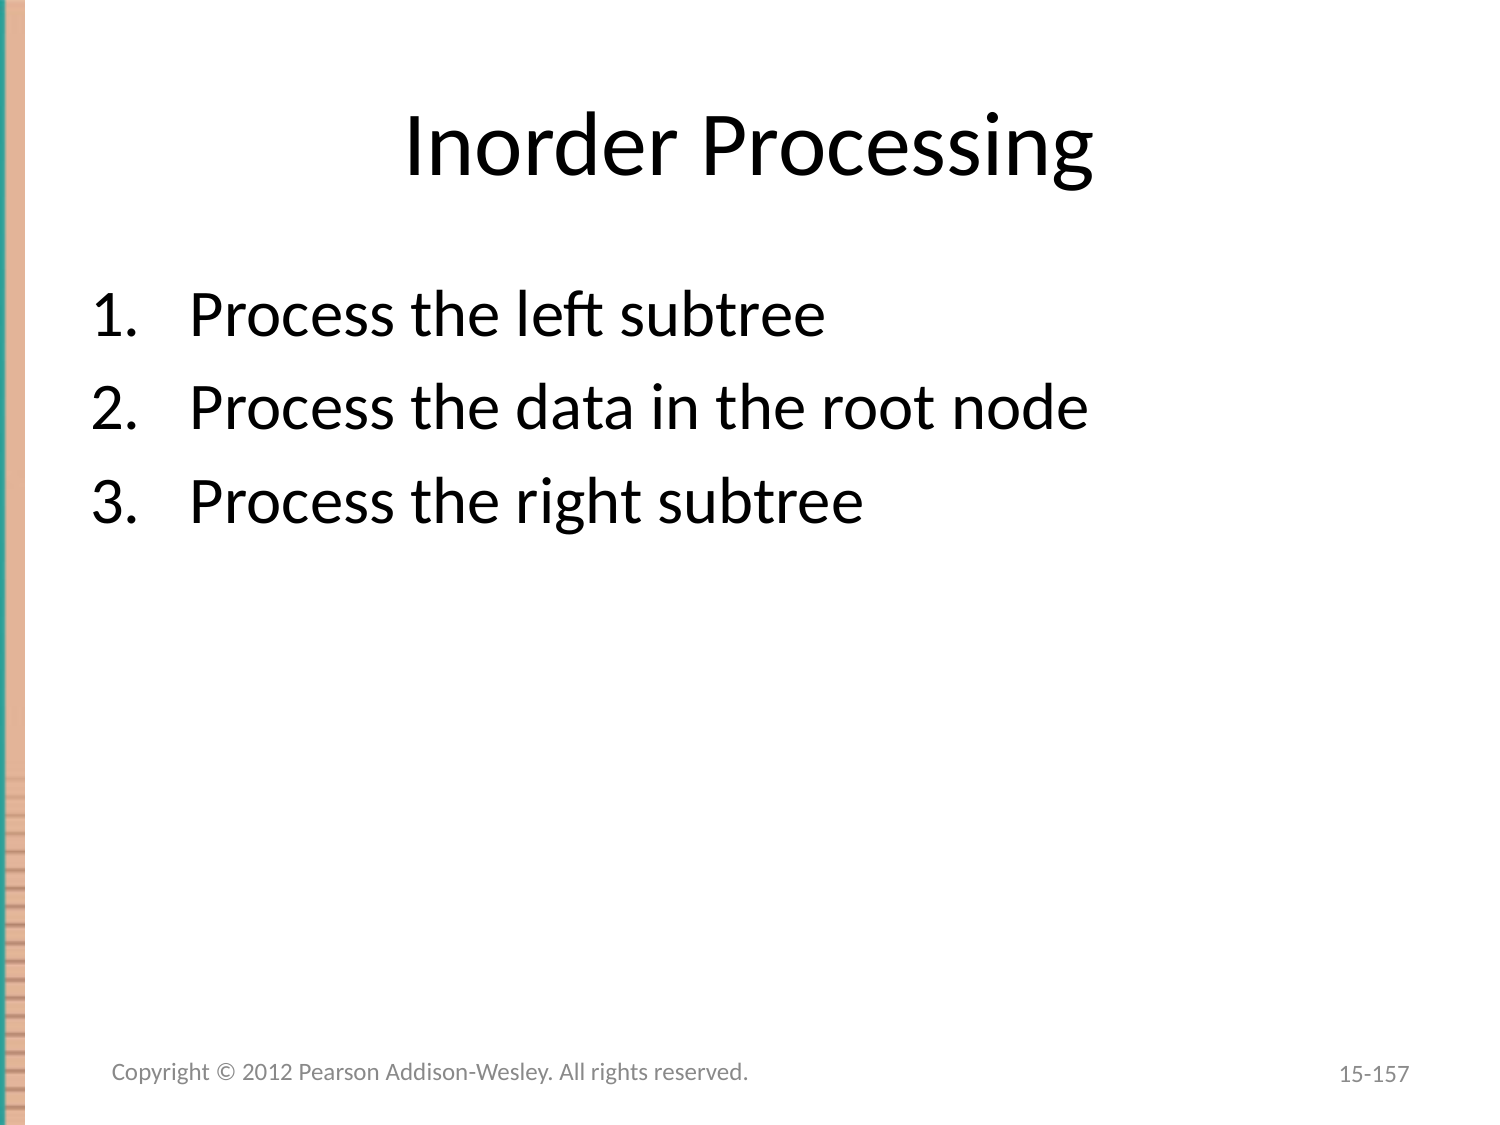

# Inorder Processing
Process the left subtree
Process the data in the root node
Process the right subtree
Copyright © 2012 Pearson Addison-Wesley. All rights reserved.
15-157